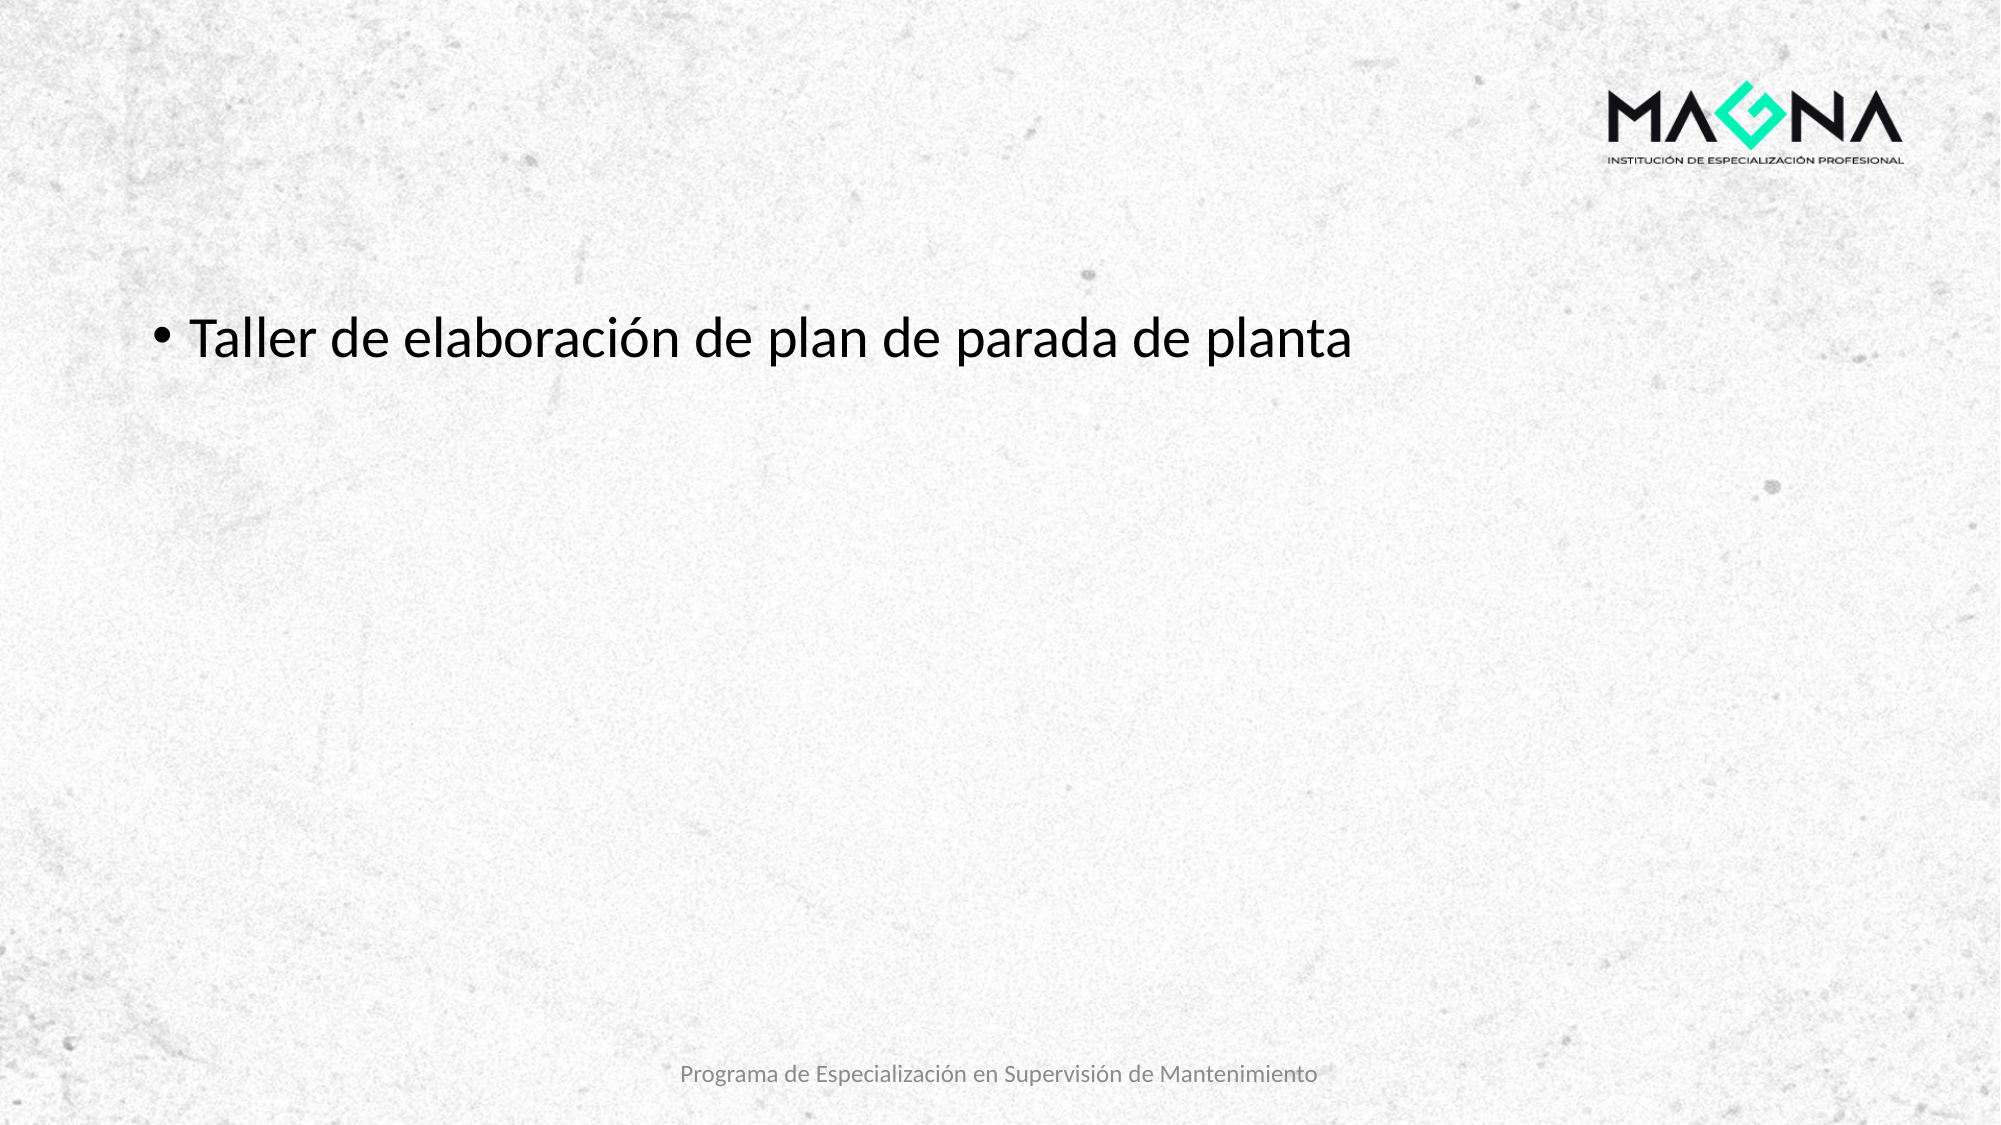

#
Taller de elaboración de plan de parada de planta